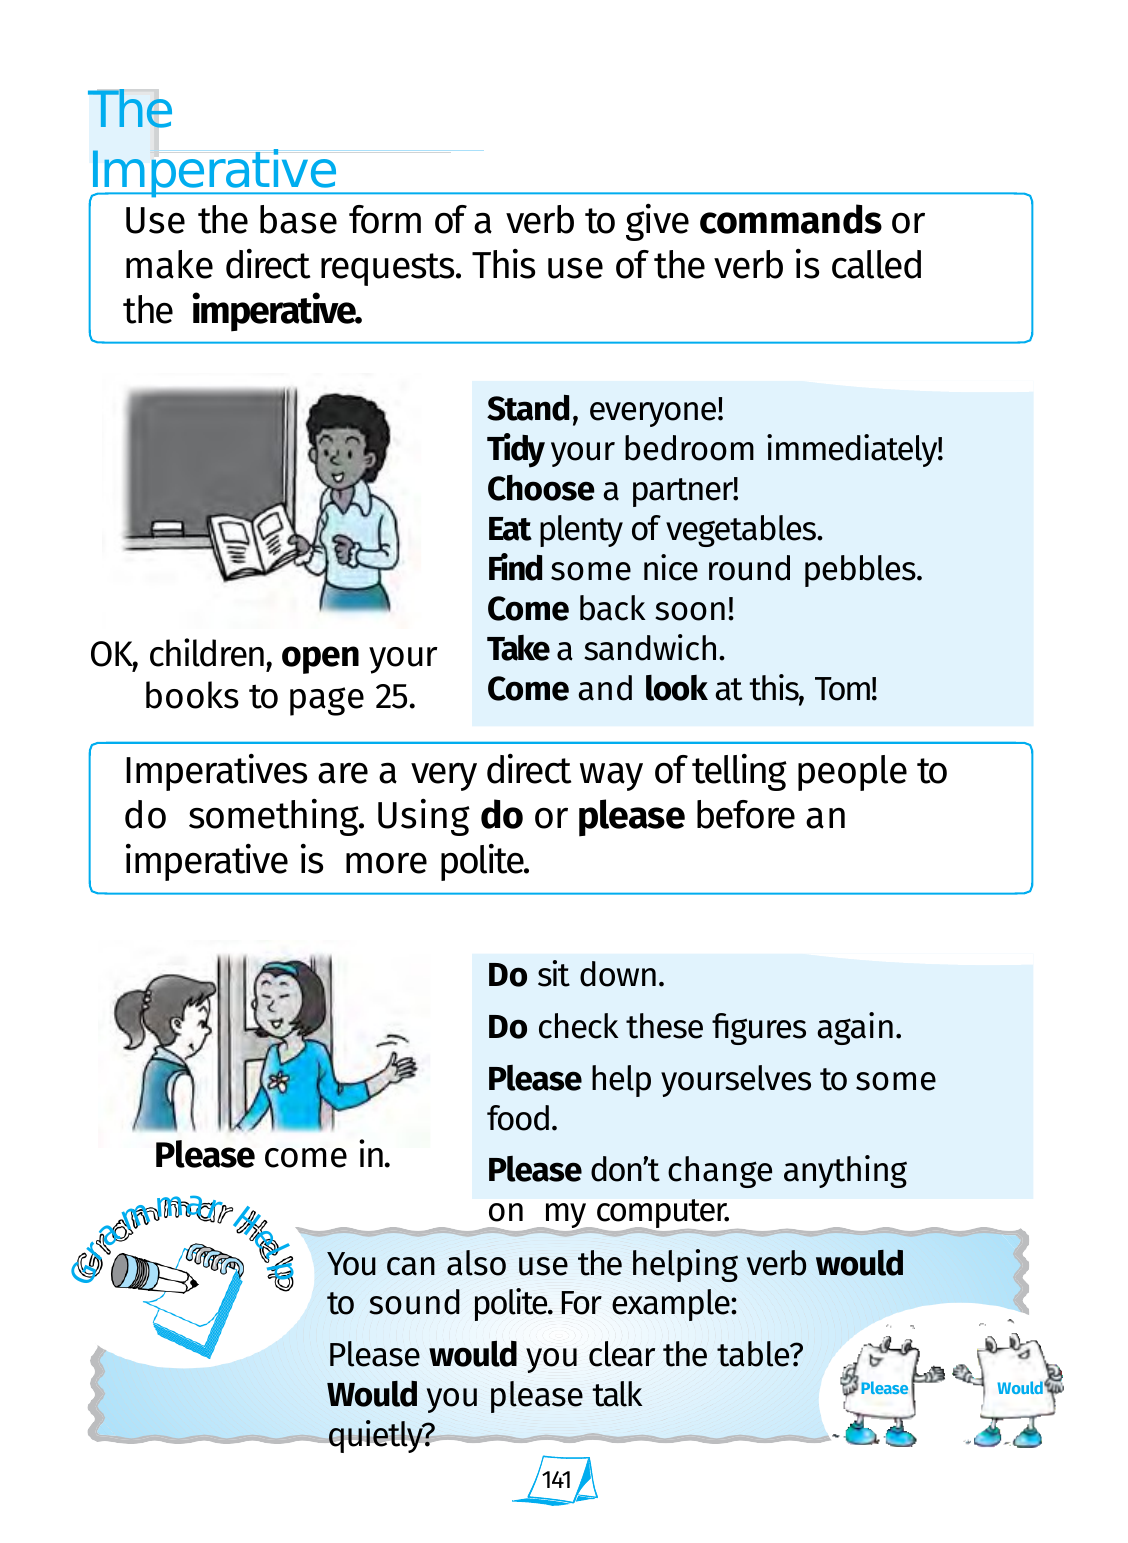

# The Imperative

Use the base form of a verb to give commands or  make direct requests. This use of the verb is called the  imperative.

Stand, everyone!
Tidy your bedroom immediately!
Choose a partner!
Eat plenty of vegetables.
Find some nice round pebbles.
Come back soon!
Take a sandwich.
Come and look at this, Tom!
OK, children, open your  books to page 25.

Imperatives are a very direct way of telling people to do  something. Using do or please before an imperative is  more polite.
Do sit down.
Do check these figures again.
Please help yourselves to some food.
Please don’t change anything on  my computer.

Please come in.

m
a
r
m
H
a
r
e
You can also use the helping verb would to  sound polite. For example:
Please would you clear the table?
l
G
p

Would you please talk quietly?
Please
Would
141